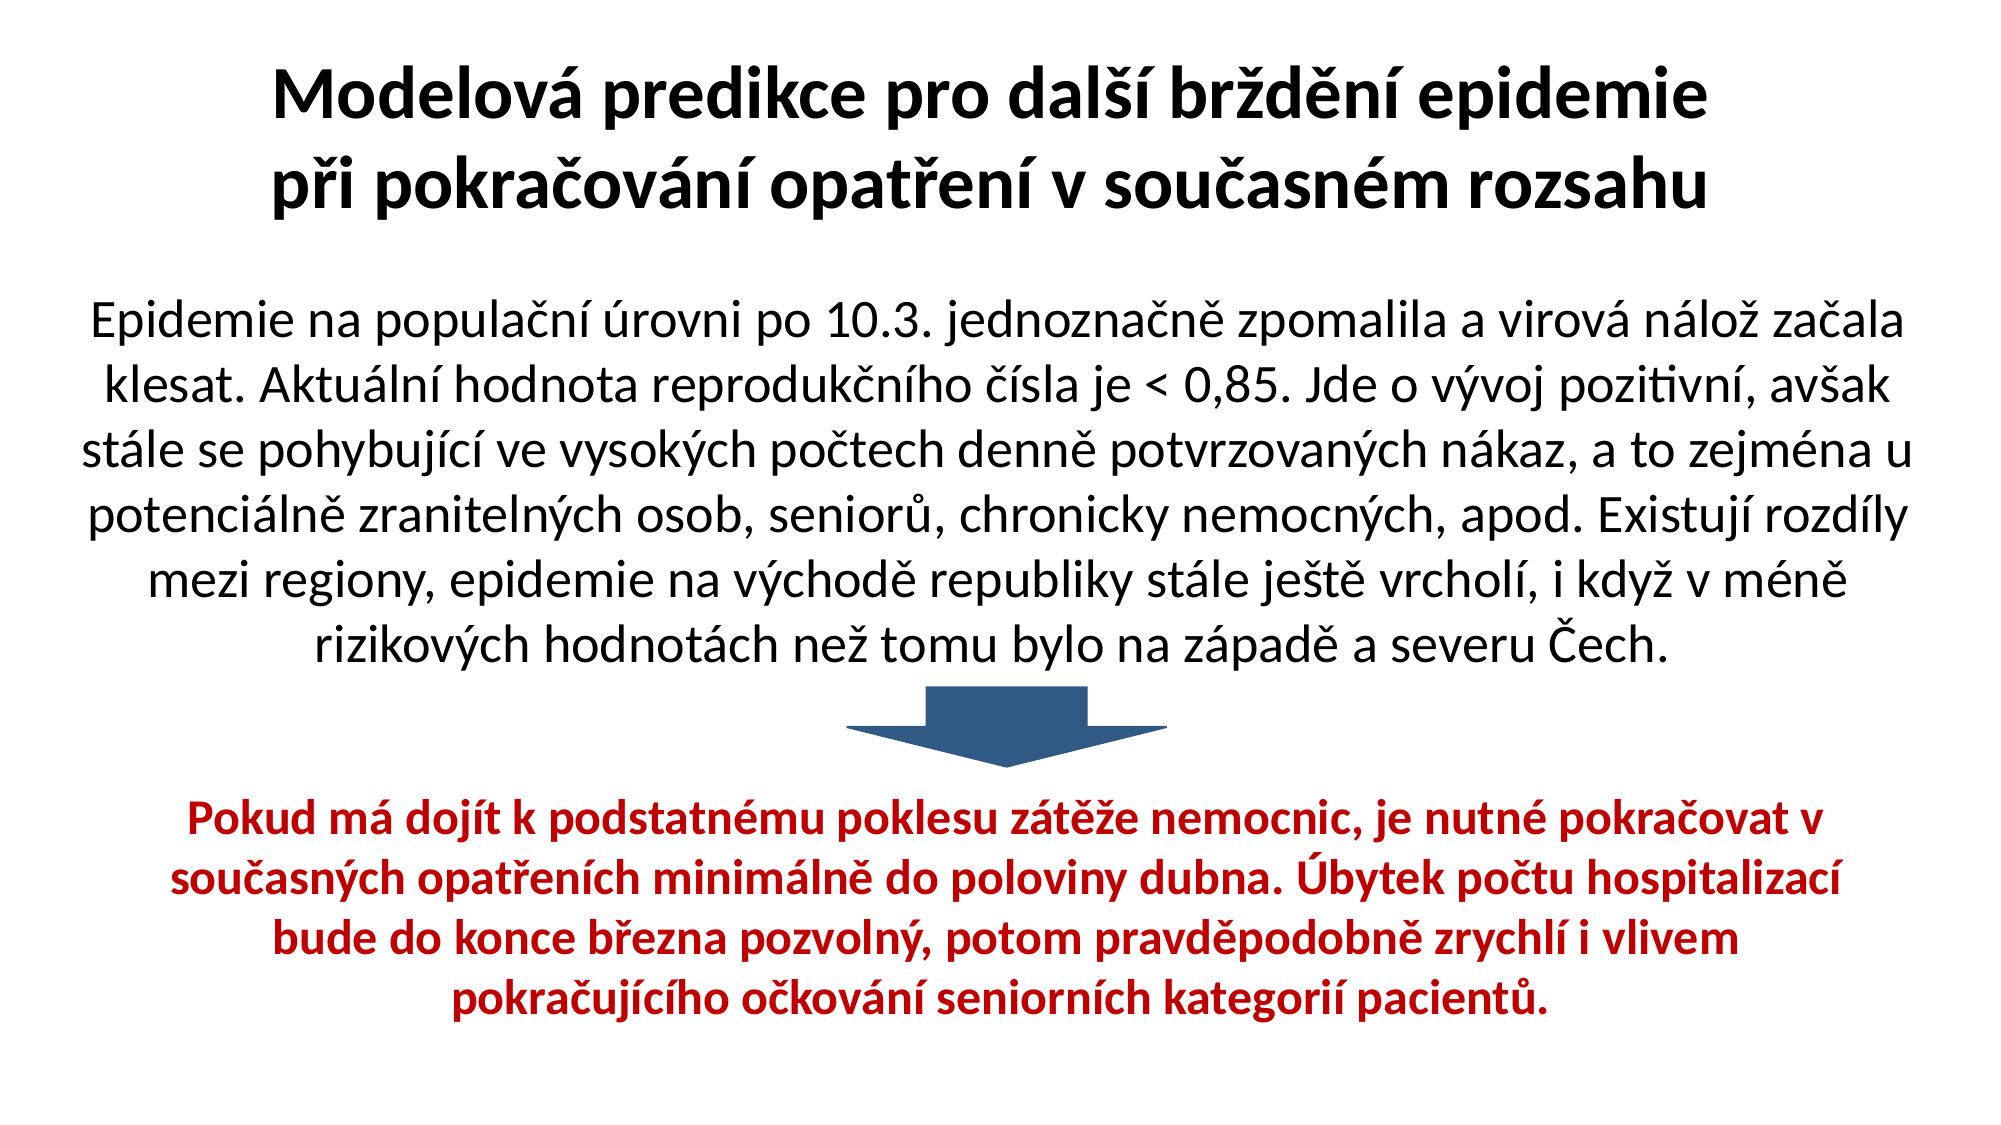

Modelová predikce pro další brždění epidemie
při pokračování opatření v současném rozsahu

Epidemie na populační úrovni po 10.3. jednoznačně zpomalila a virová nálož začala klesat. Aktuální hodnota reprodukčního čísla je < 0,85. Jde o vývoj pozitivní, avšak stále se pohybující ve vysokých počtech denně potvrzovaných nákaz, a to zejména u potenciálně zranitelných osob, seniorů, chronicky nemocných, apod. Existují rozdíly mezi regiony, epidemie na východě republiky stále ještě vrcholí, i když v méně rizikových hodnotách než tomu bylo na západě a severu Čech.

Pokud má dojít k podstatnému poklesu zátěže nemocnic, je nutné pokračovat v současných opatřeních minimálně do poloviny dubna. Úbytek počtu hospitalizací bude do konce března pozvolný, potom pravděpodobně zrychlí i vlivem pokračujícího očkování seniorních kategorií pacientů.